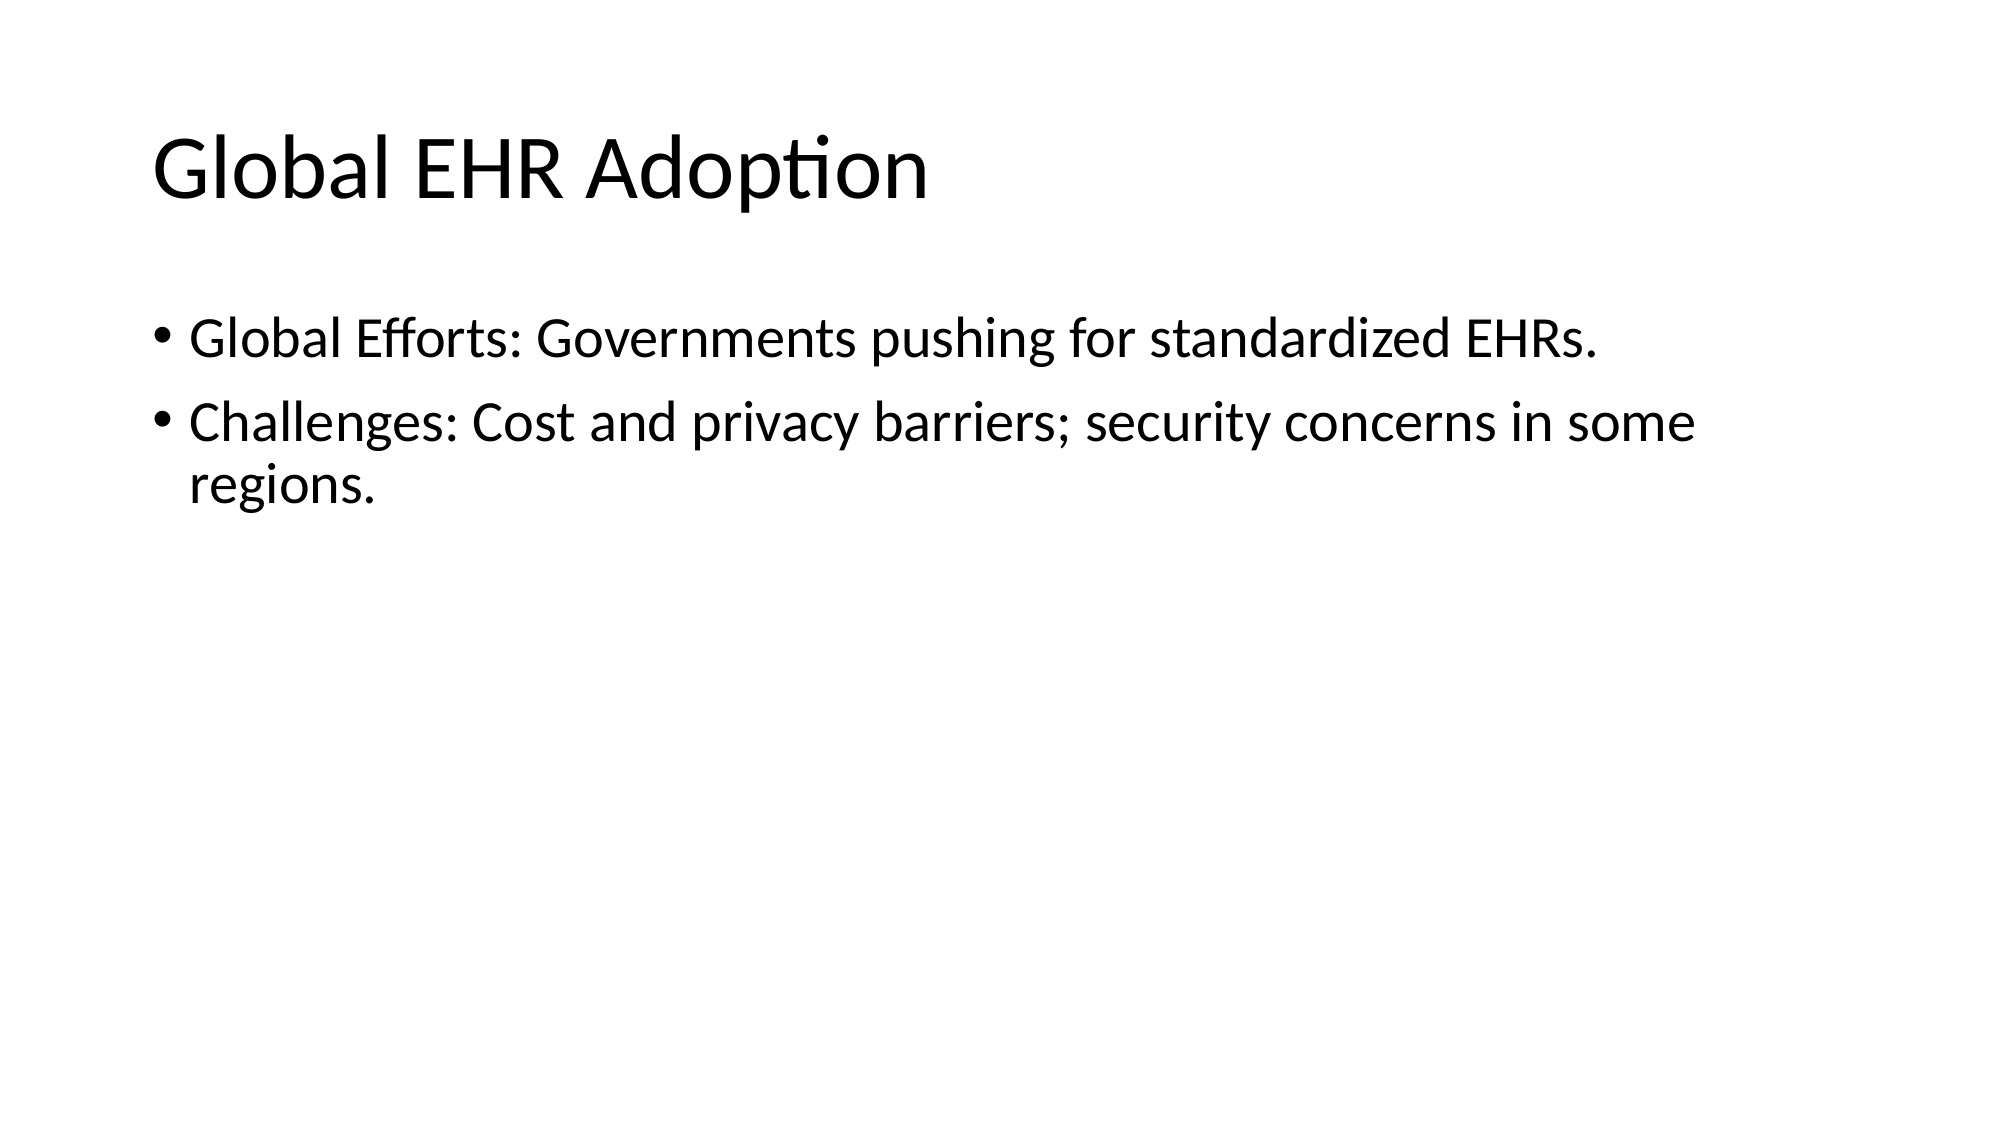

# Global EHR Adoption
Global Efforts: Governments pushing for standardized EHRs.
Challenges: Cost and privacy barriers; security concerns in some regions.